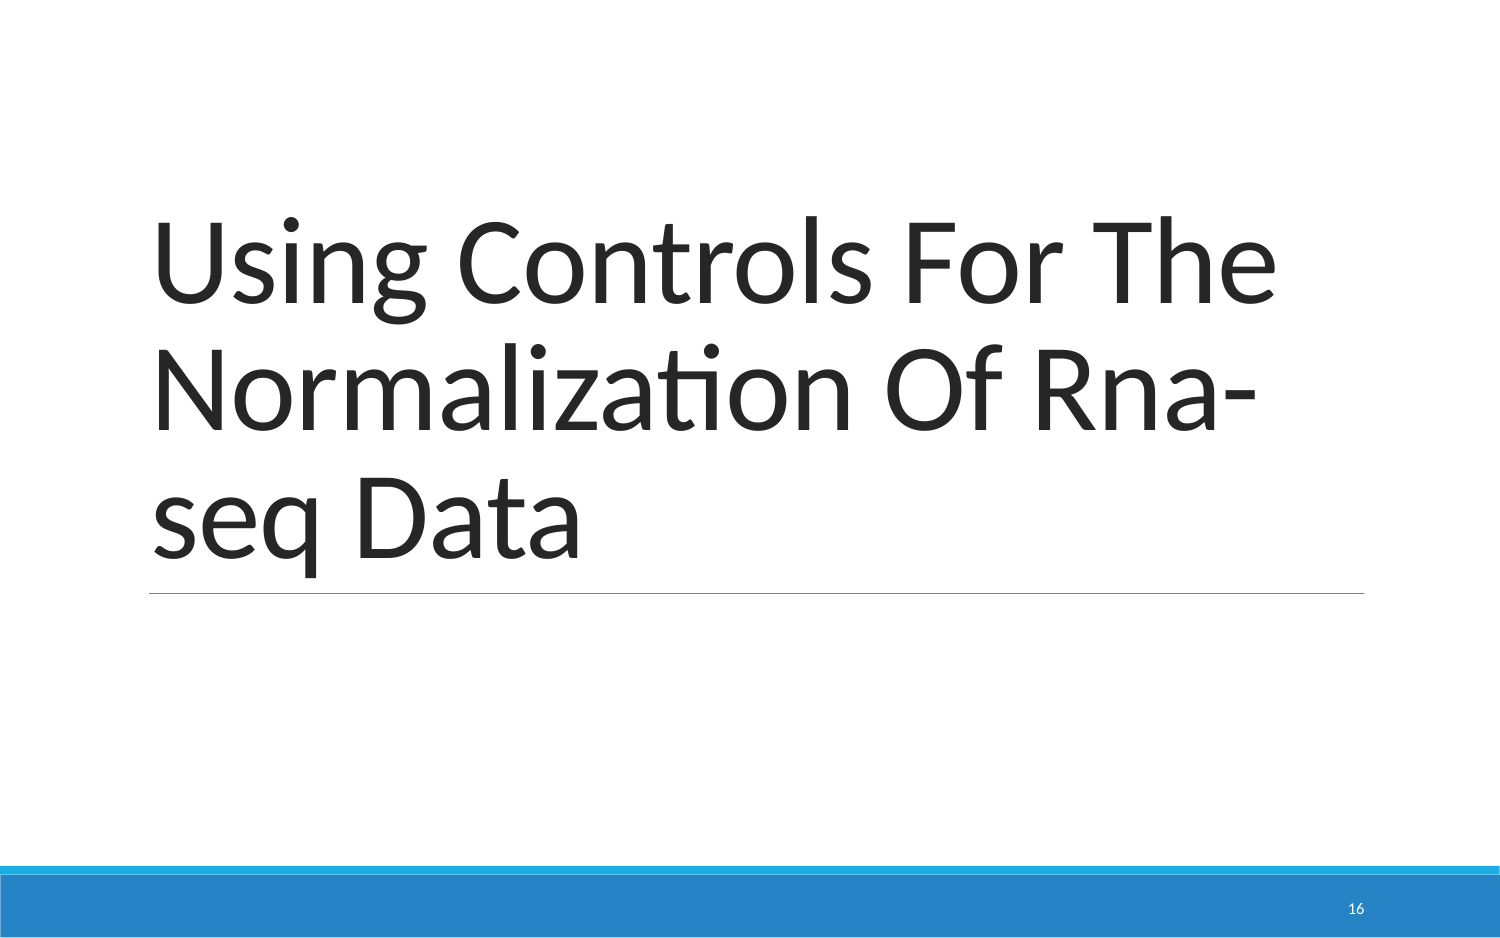

# Using Controls For The Normalization Of Rna-seq Data

16